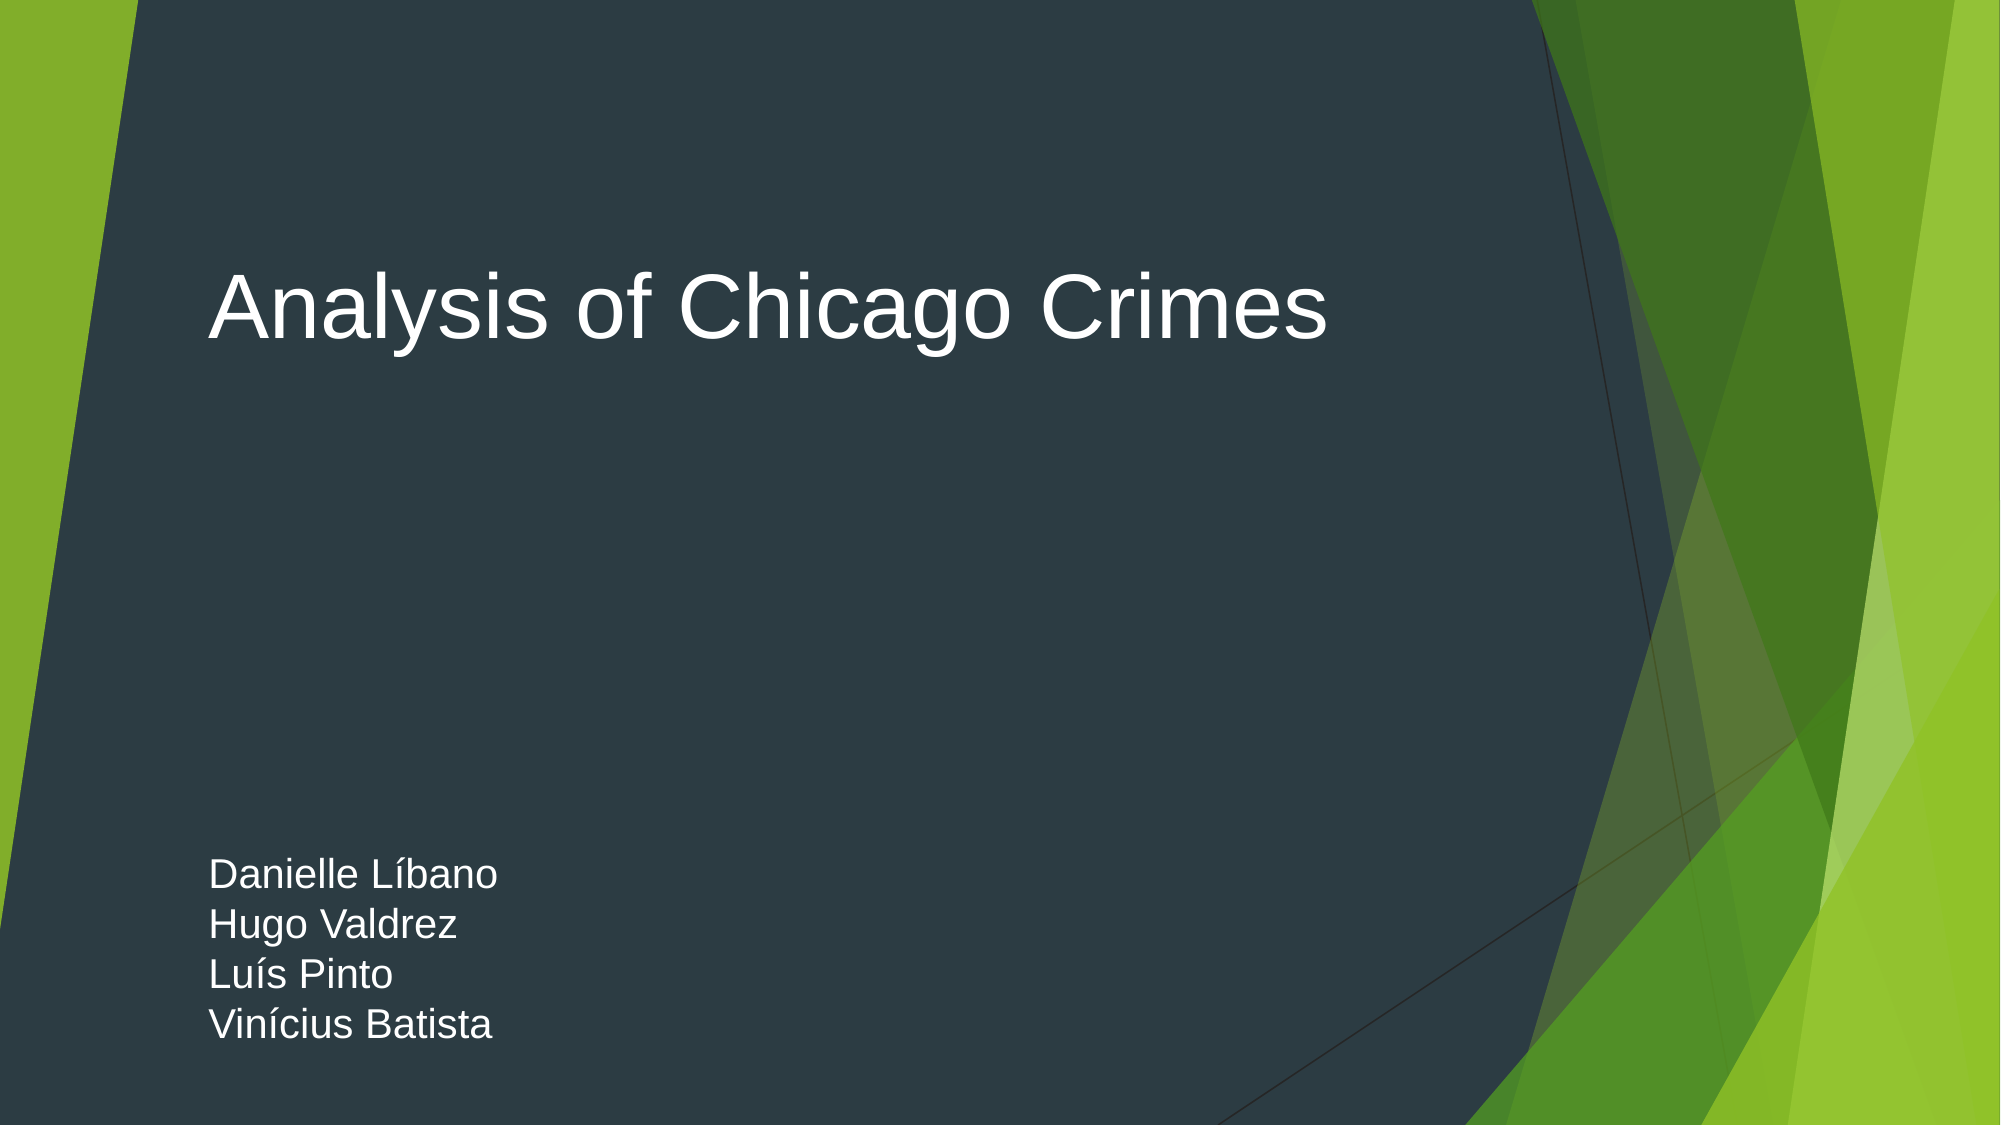

Analysis of Chicago Crimes
Danielle Líbano
Hugo Valdrez
Luís Pinto
Vinícius Batista